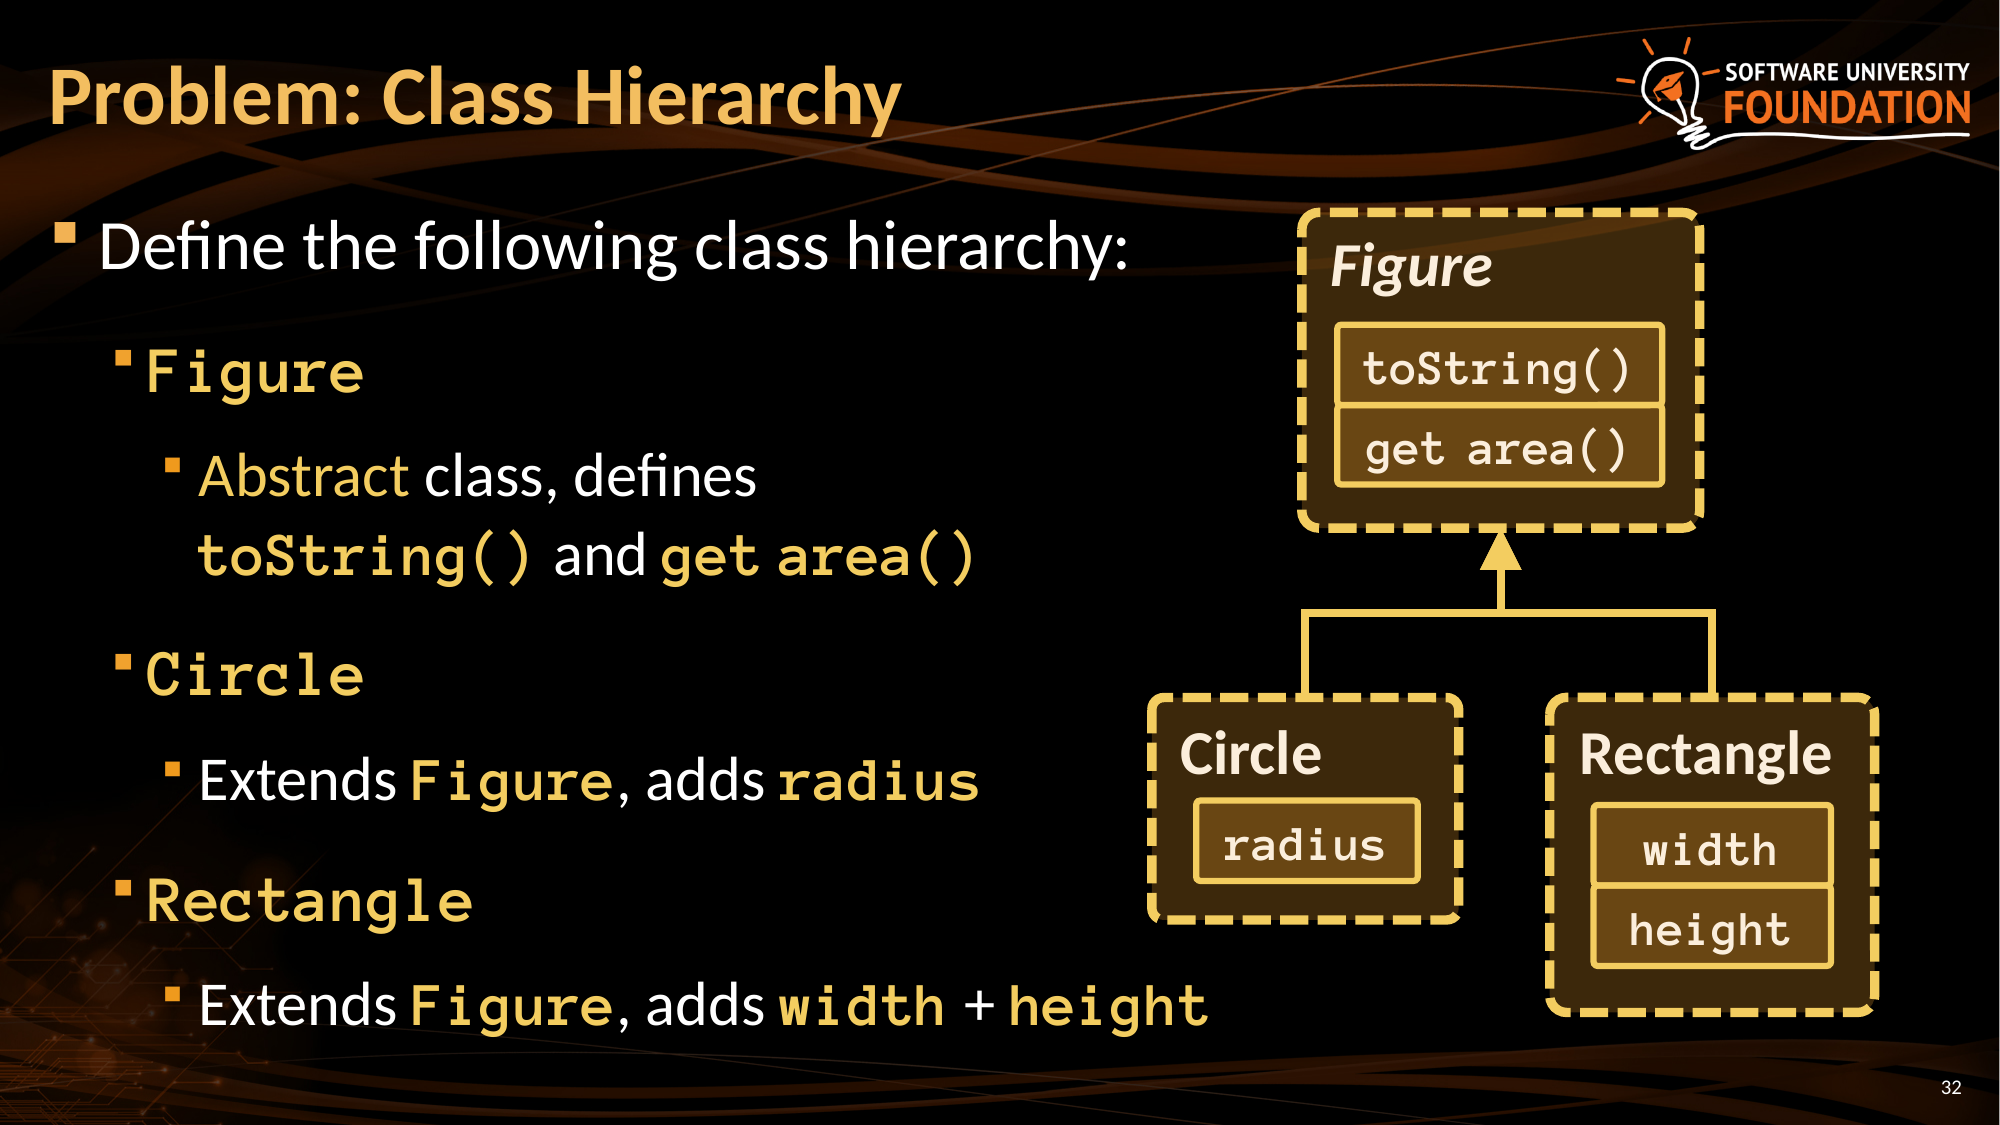

# Problem: Class Hierarchy
Define the following class hierarchy:
Figure
Abstract class, defines
toString() and get area()
Circle
Еxtends Figure, adds radius
Rectangle
Еxtends Figure, adds width + height

Figure
toString()
get area()

Rectangle
width
height

Circle
radius
32